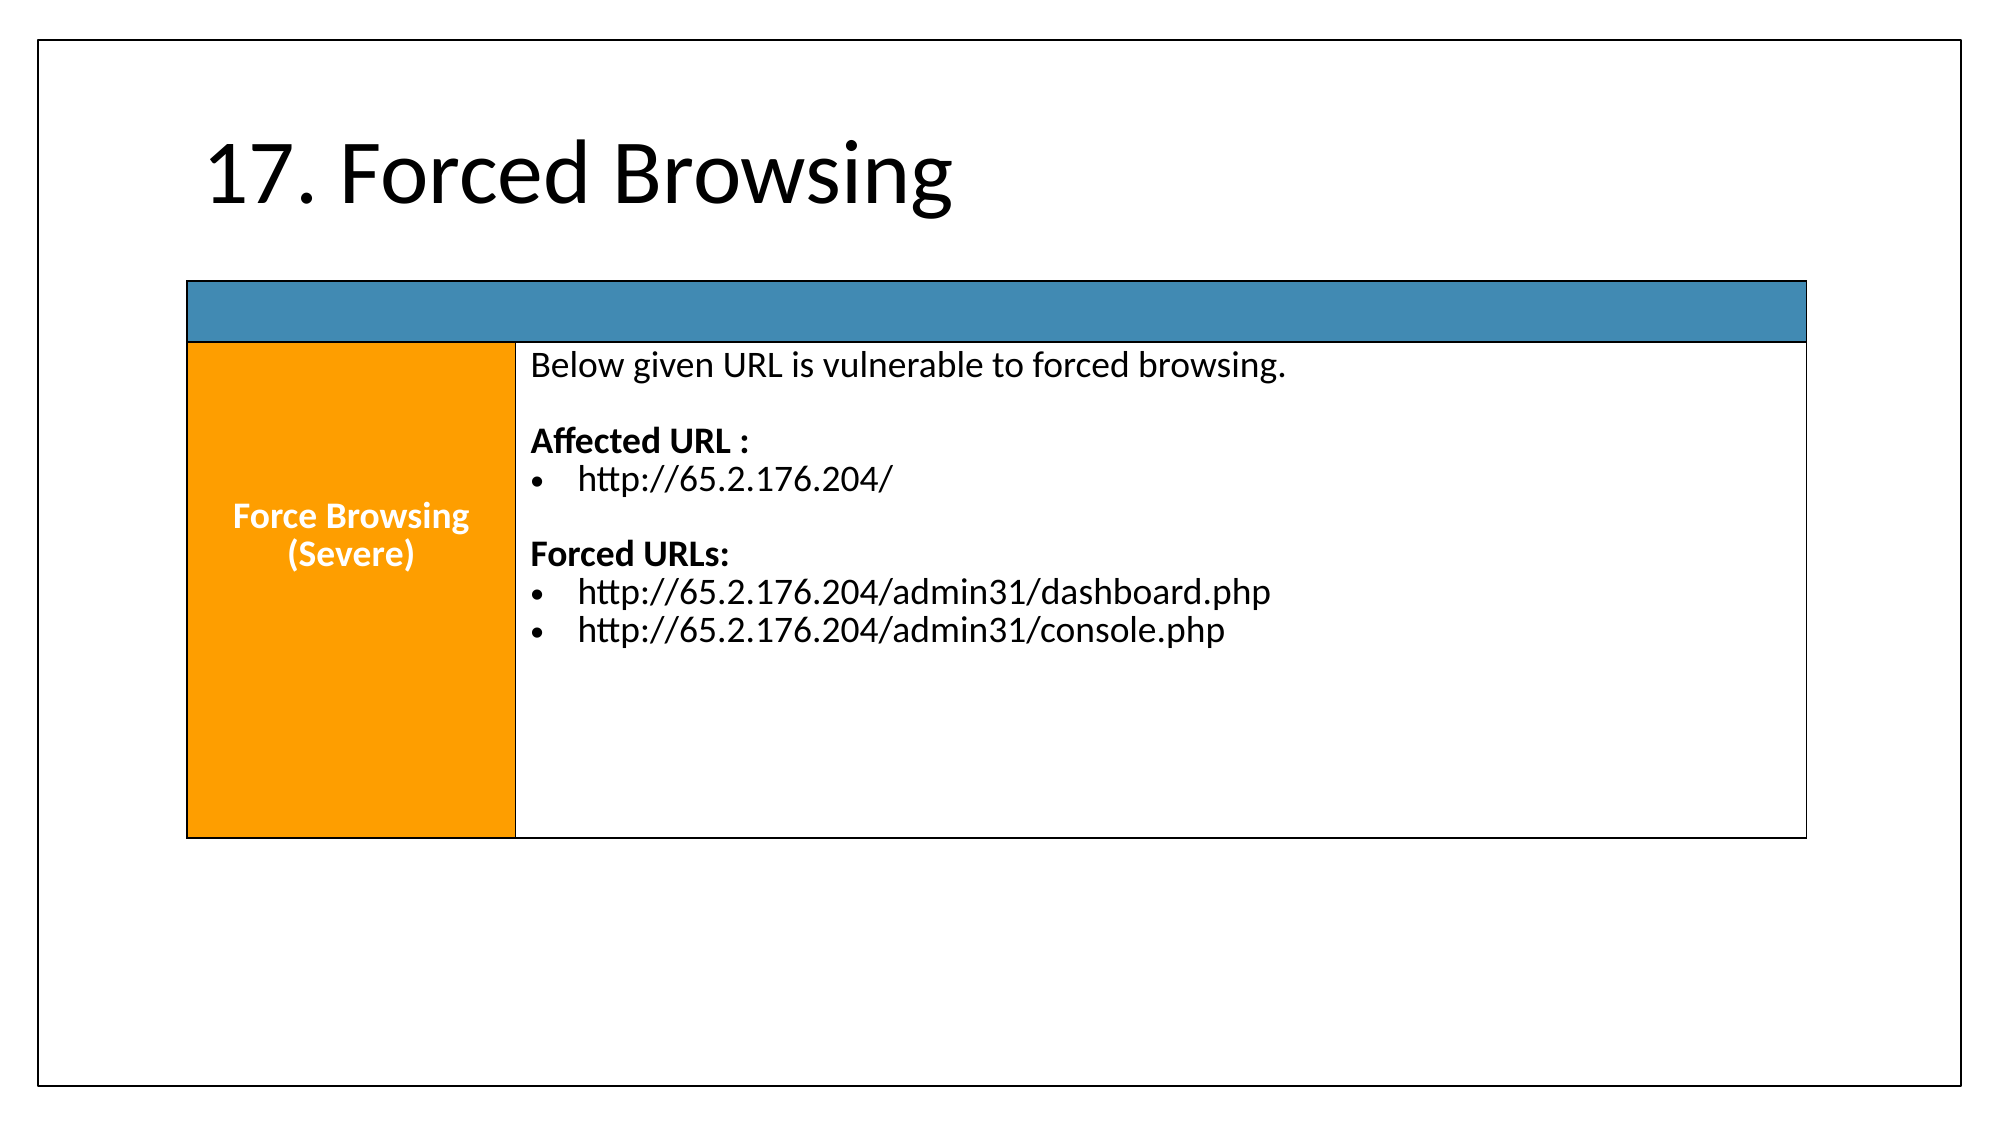

# 17. Forced Browsing
|  |
| --- |
| Force Browsing (Severe) | Below given URL is vulnerable to forced browsing. Affected URL : http://65.2.176.204/ Forced URLs: http://65.2.176.204/admin31/dashboard.php http://65.2.176.204/admin31/console.php |
| --- | --- |